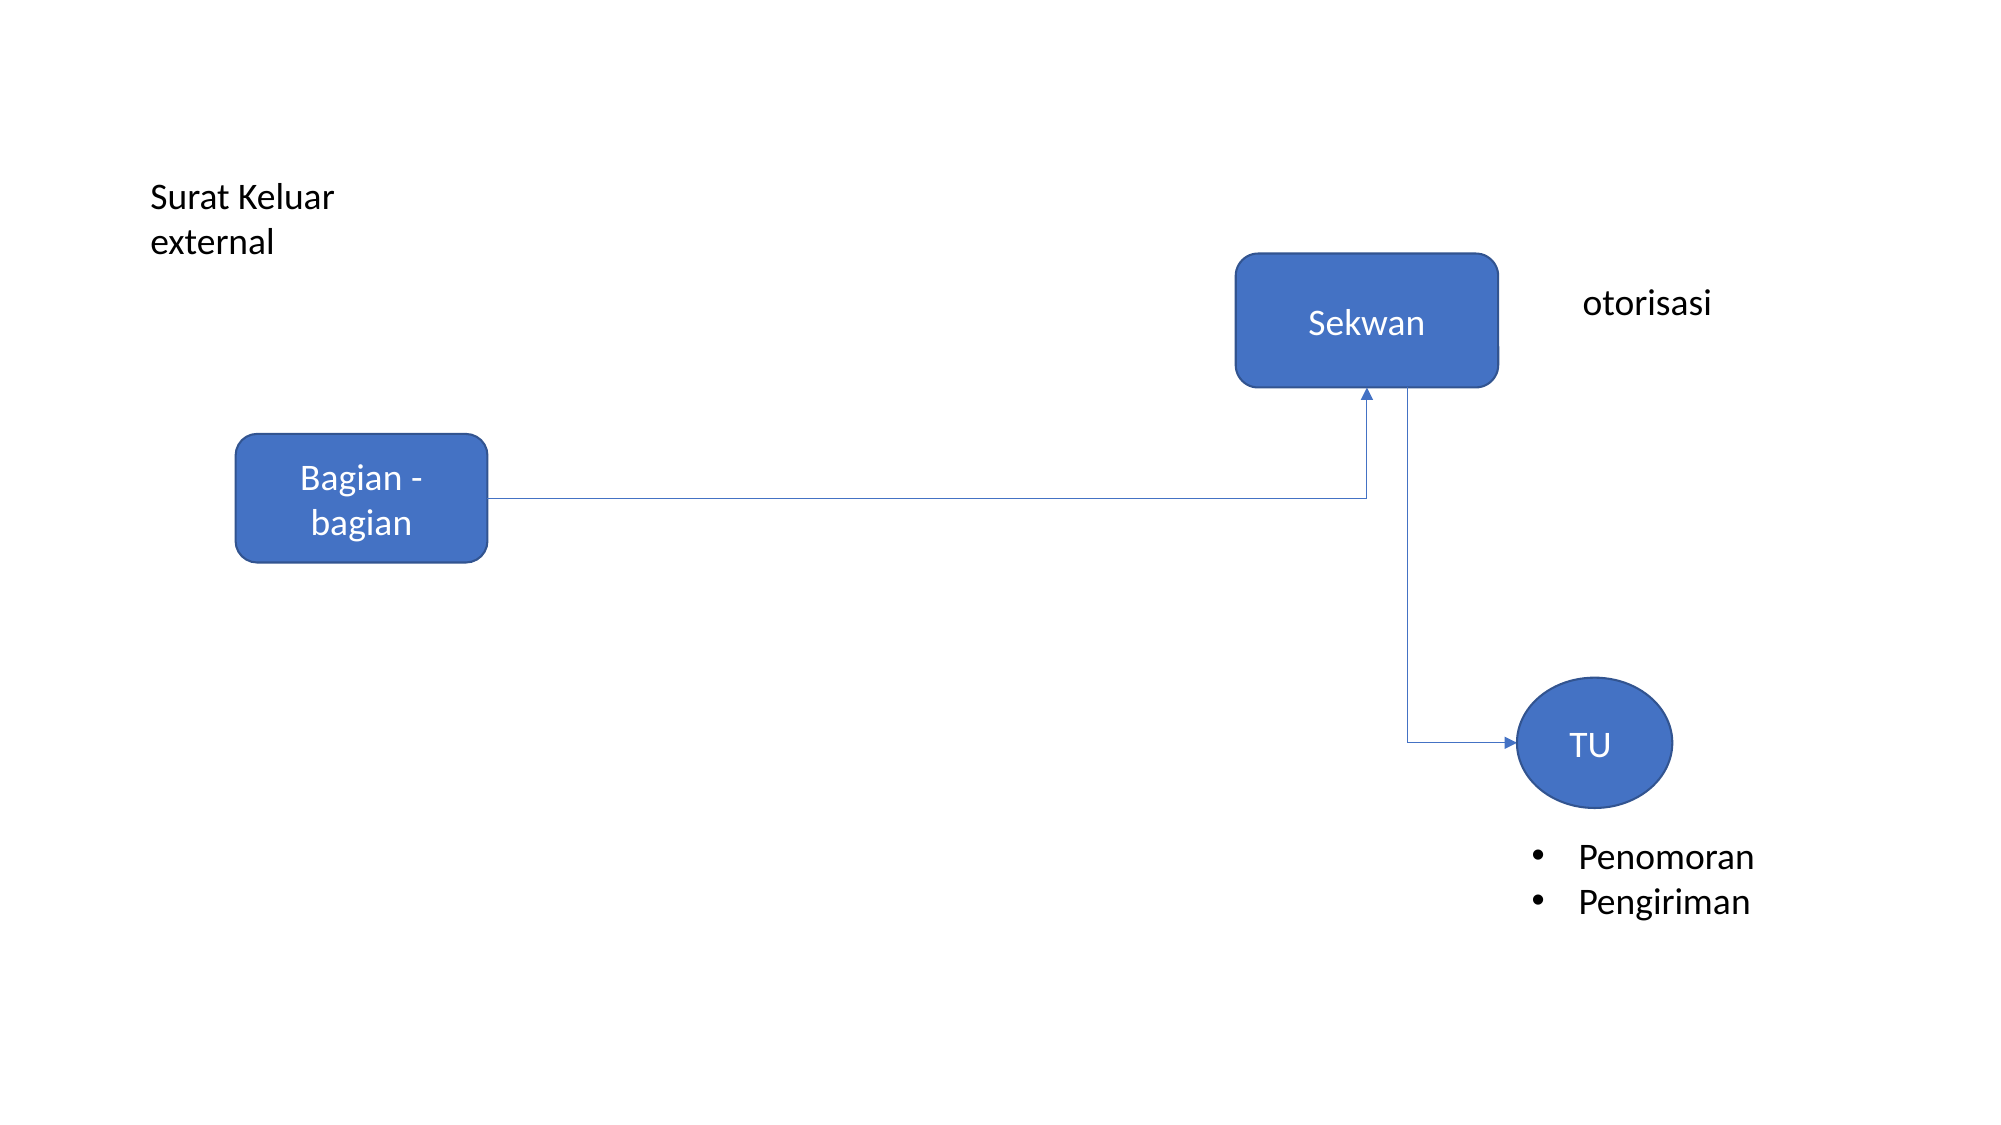

Surat Keluar external
Sekwan
otorisasi
Bagian - bagian
TU
Penomoran
Pengiriman